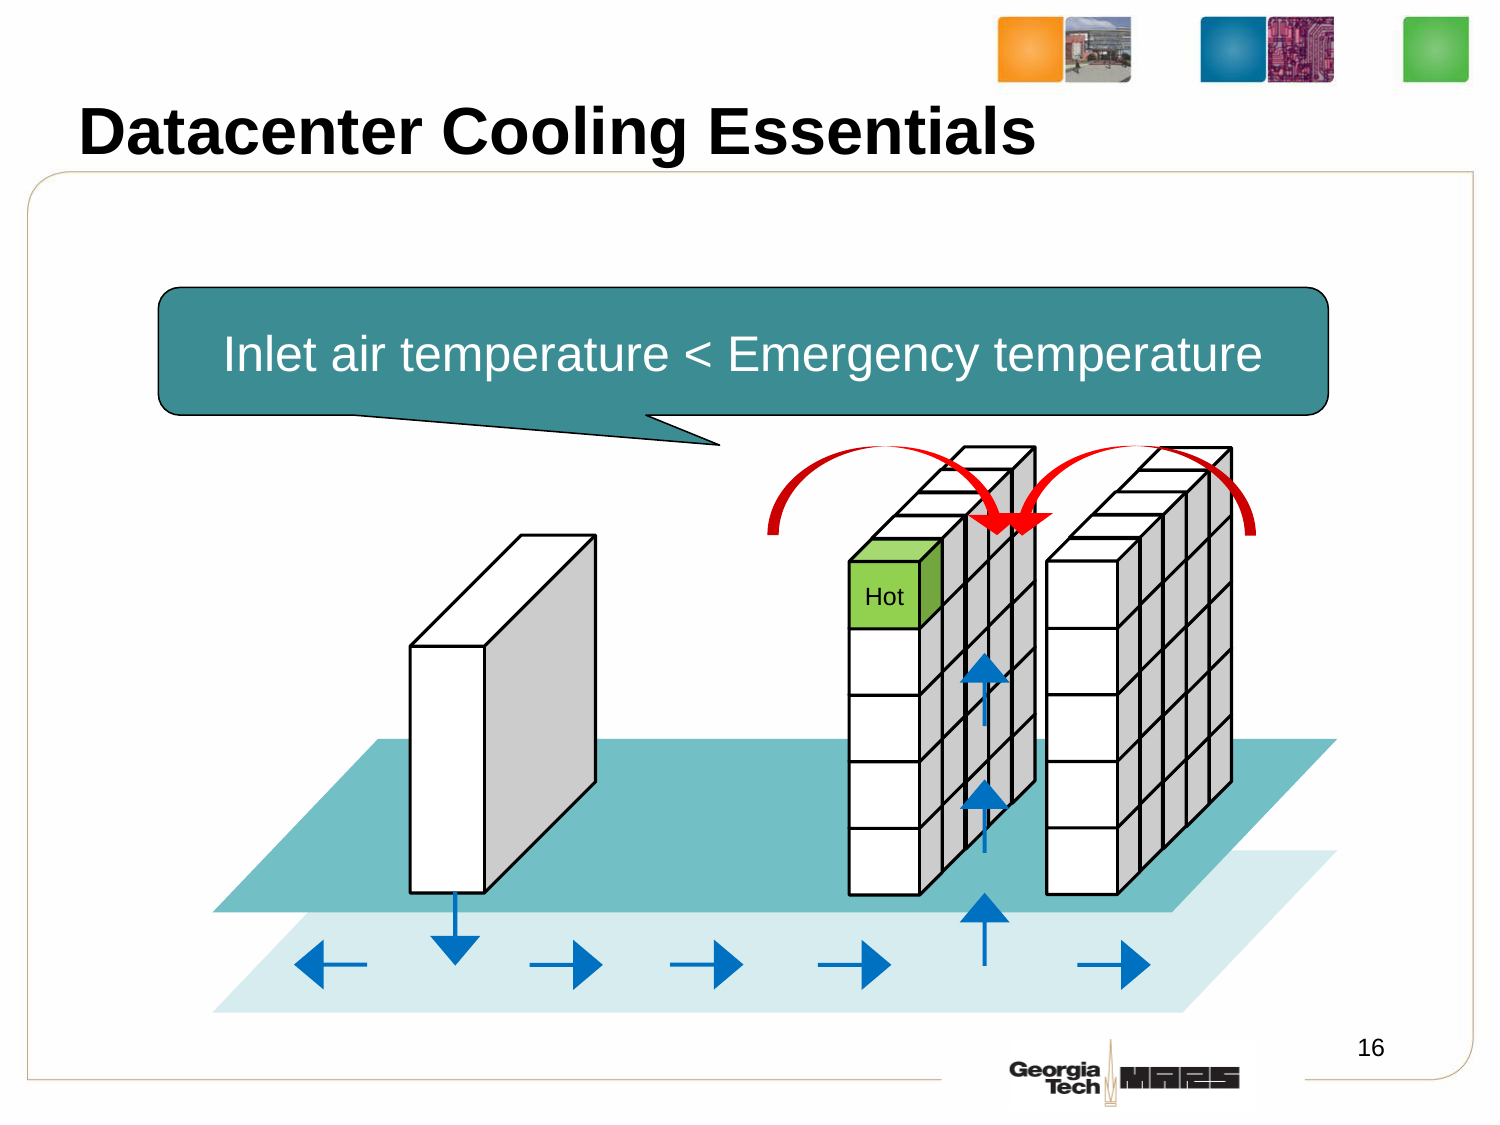

Datacenter Cooling Essentials
Inlet air temperature < Emergency temperature

Hot

16